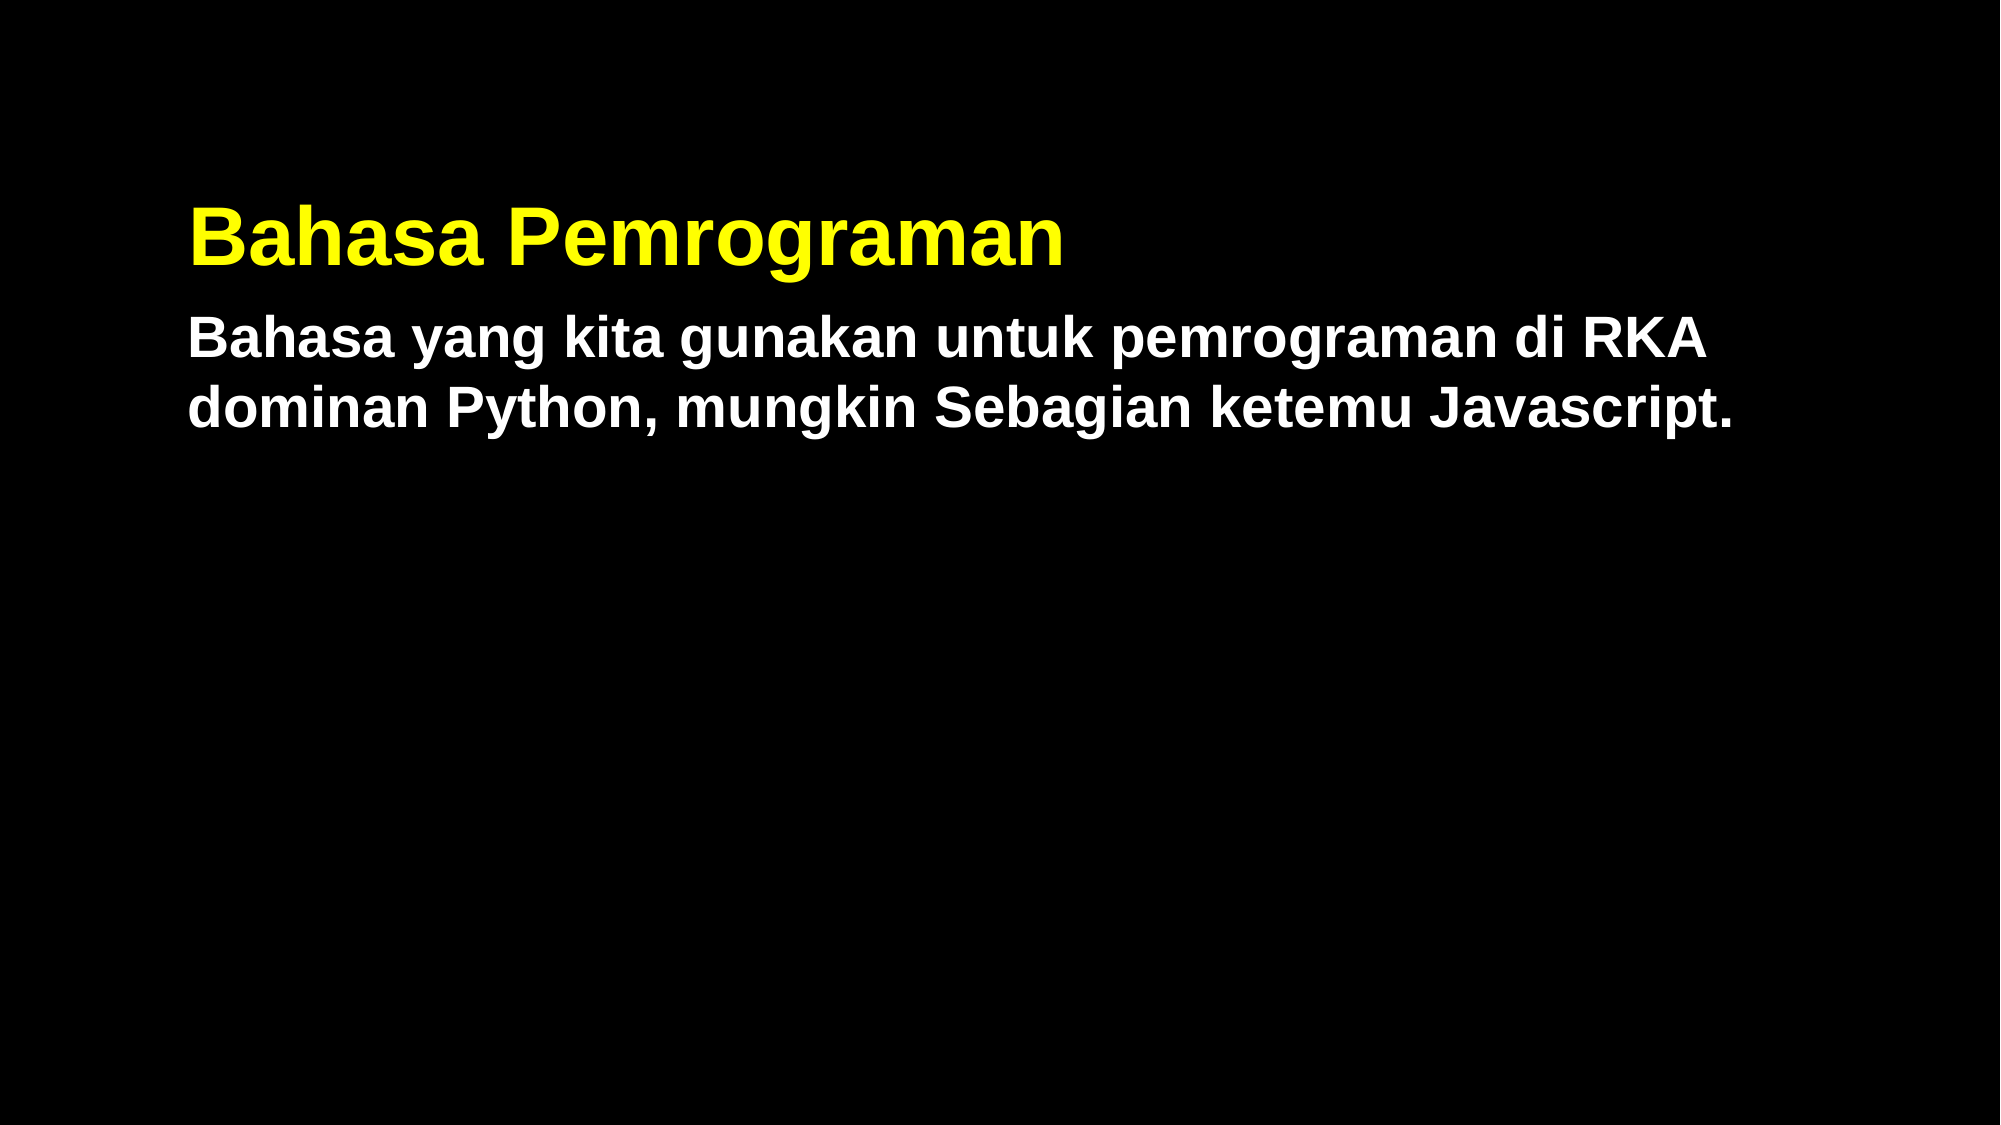

# Bahasa Pemrograman
Bahasa yang kita gunakan untuk pemrograman di RKA dominan Python, mungkin Sebagian ketemu Javascript.